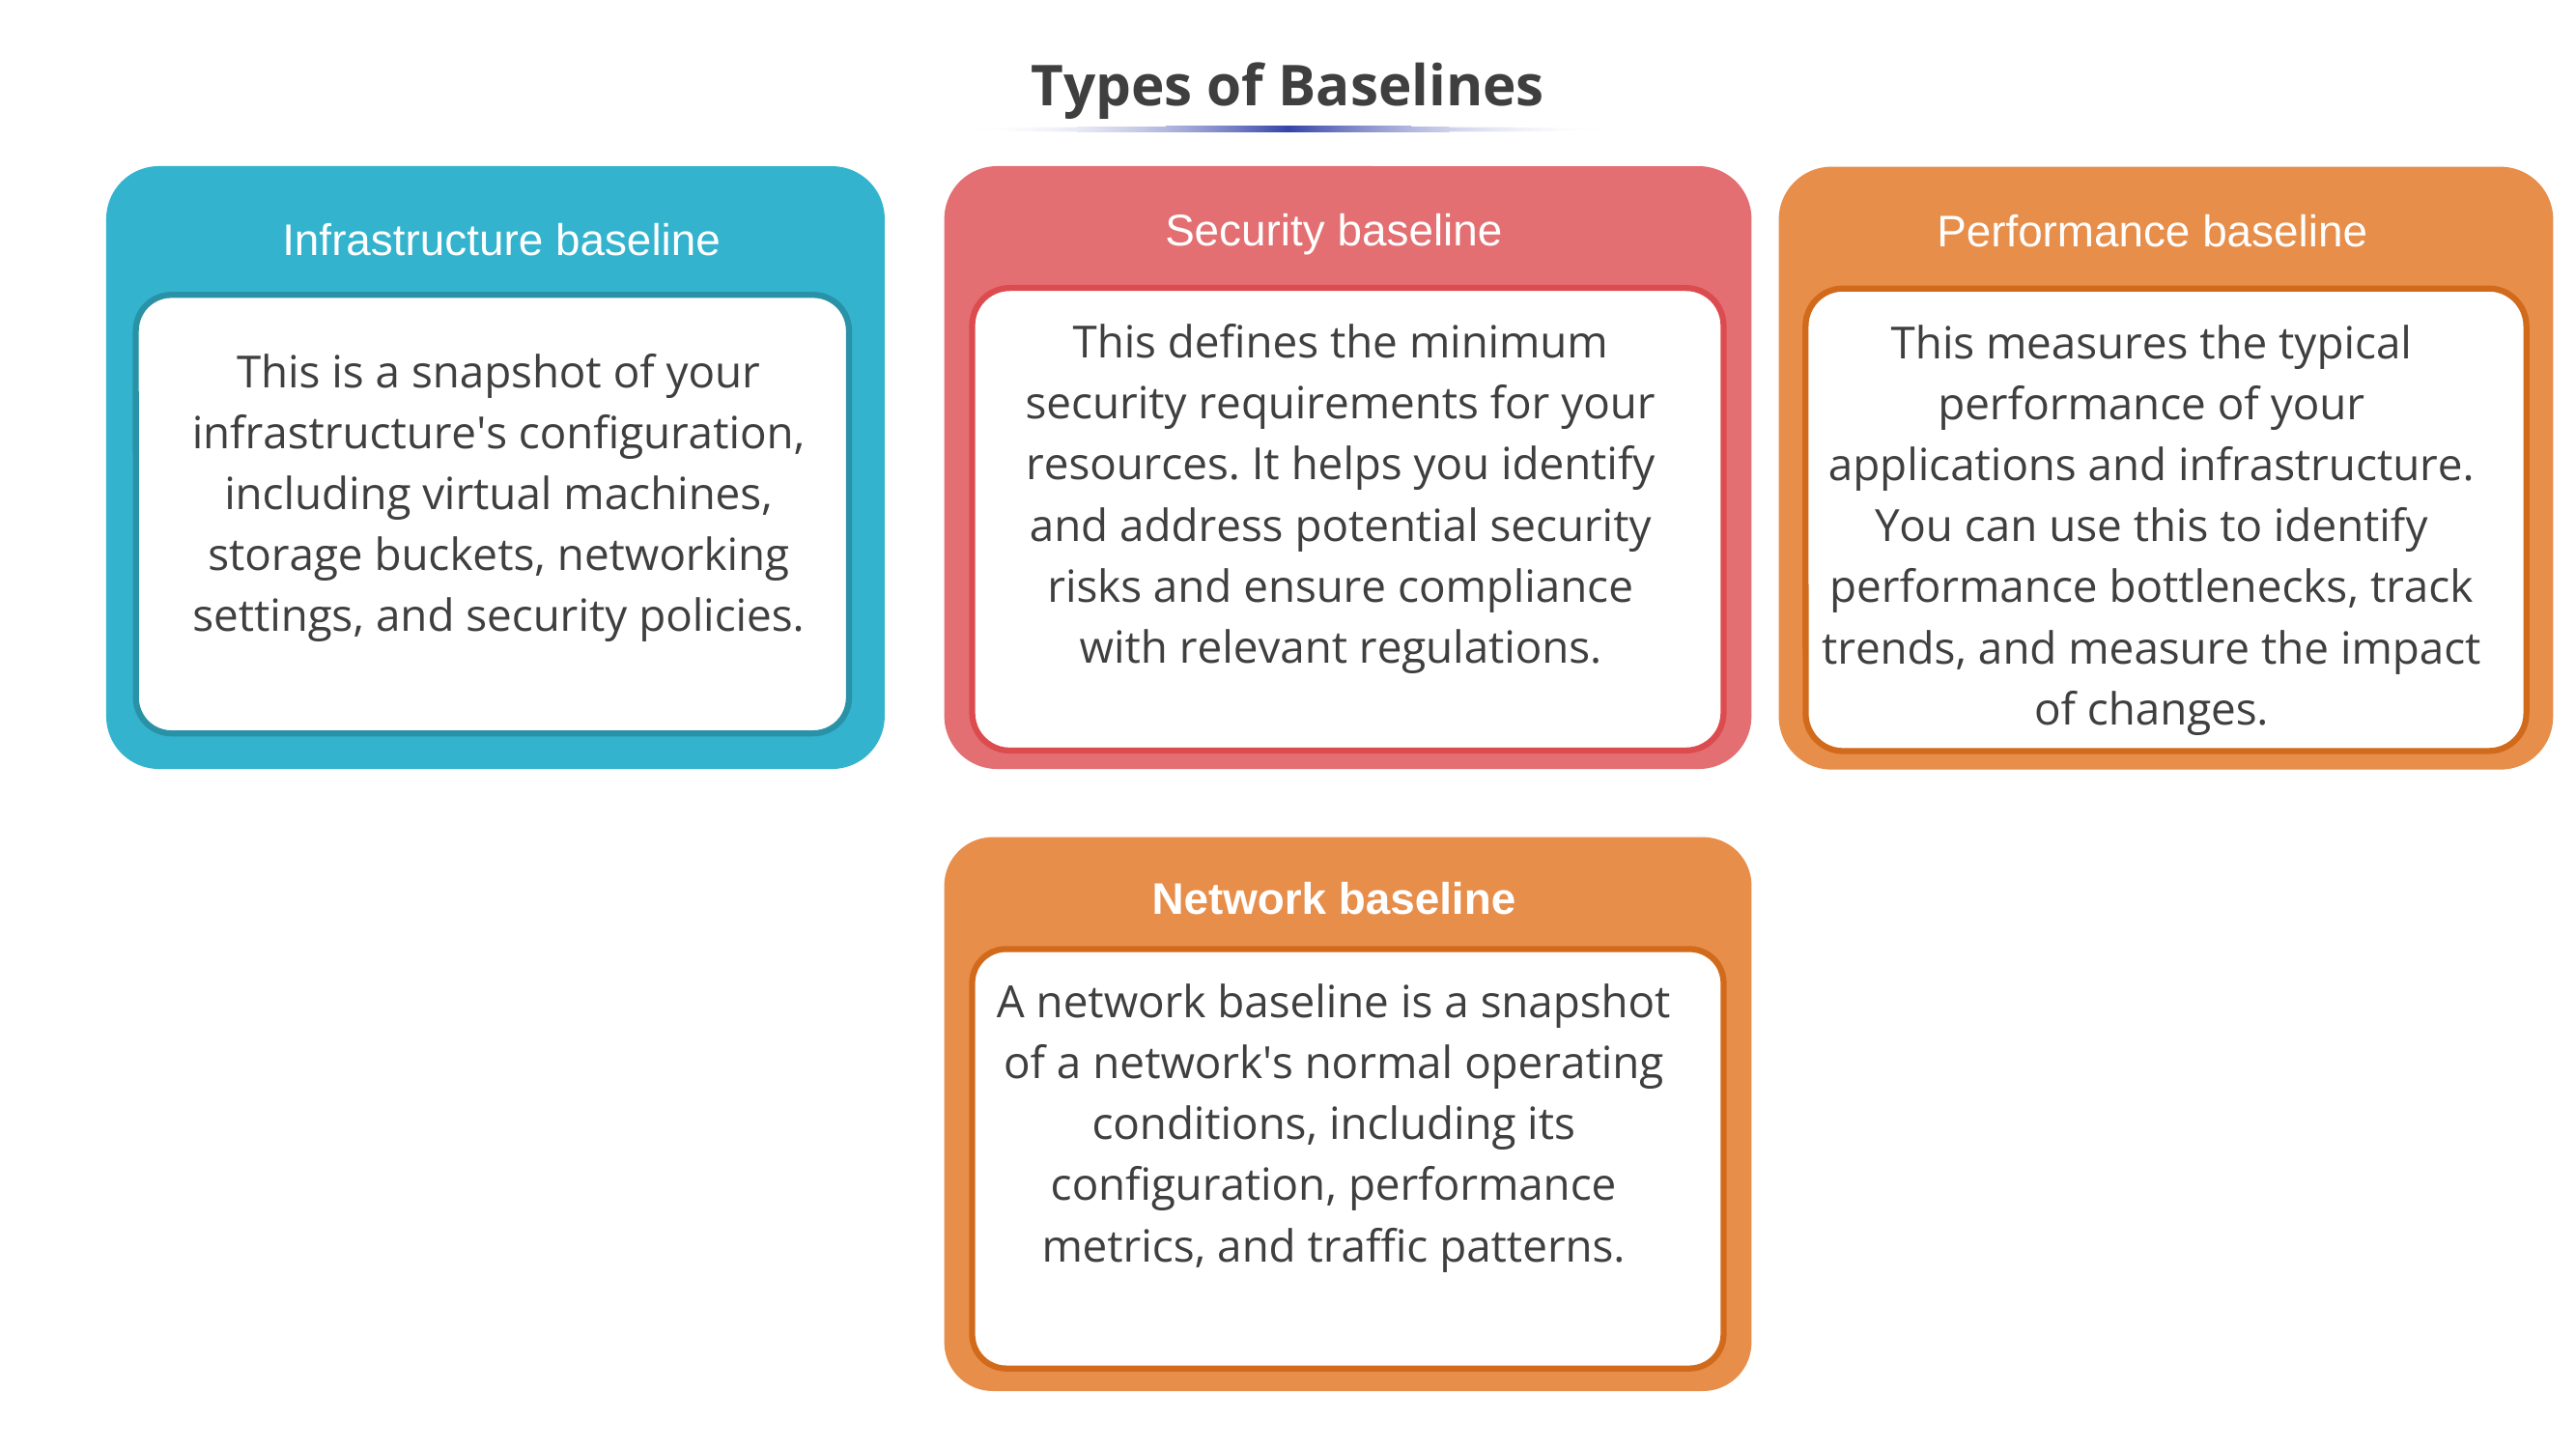

# Types of Baselines

Security baseline

This defines the minimum security requirements for your resources. It helps you identify and address potential security risks and ensure compliance with relevant regulations.
This is a snapshot of your infrastructure's configuration, including virtual machines, storage buckets, networking settings, and security policies.

Infrastructure baseline

Performance baseline

This measures the typical performance of your applications and infrastructure. You can use this to identify performance bottlenecks, track trends, and measure the impact of changes.

Network baseline

A network baseline is a snapshot of a network's normal operating conditions, including its configuration, performance metrics, and traffic patterns.